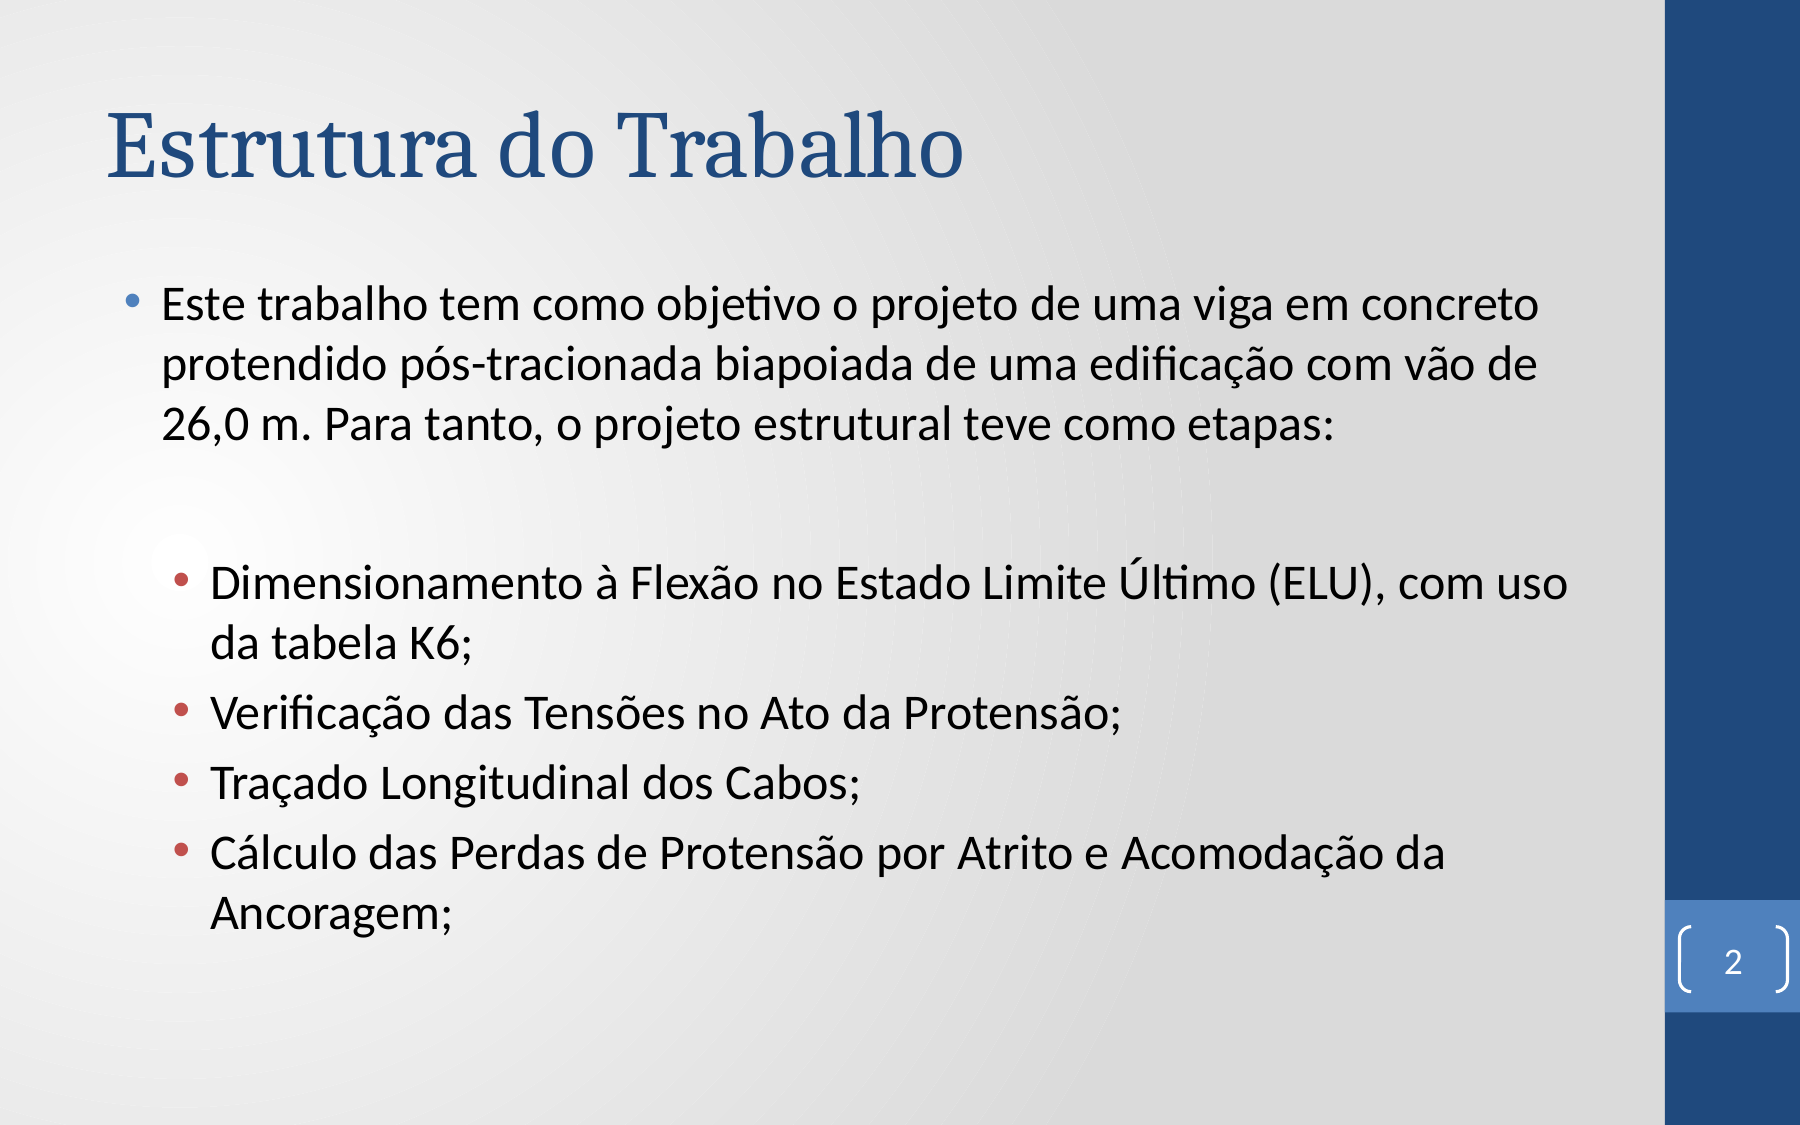

# Estrutura do Trabalho
Este trabalho tem como objetivo o projeto de uma viga em concreto protendido pós-tracionada biapoiada de uma edificação com vão de 26,0 m. Para tanto, o projeto estrutural teve como etapas:

Dimensionamento à Flexão no Estado Limite Último (ELU), com uso da tabela K6;
Verificação das Tensões no Ato da Protensão;
Traçado Longitudinal dos Cabos;
Cálculo das Perdas de Protensão por Atrito e Acomodação da Ancoragem;
2